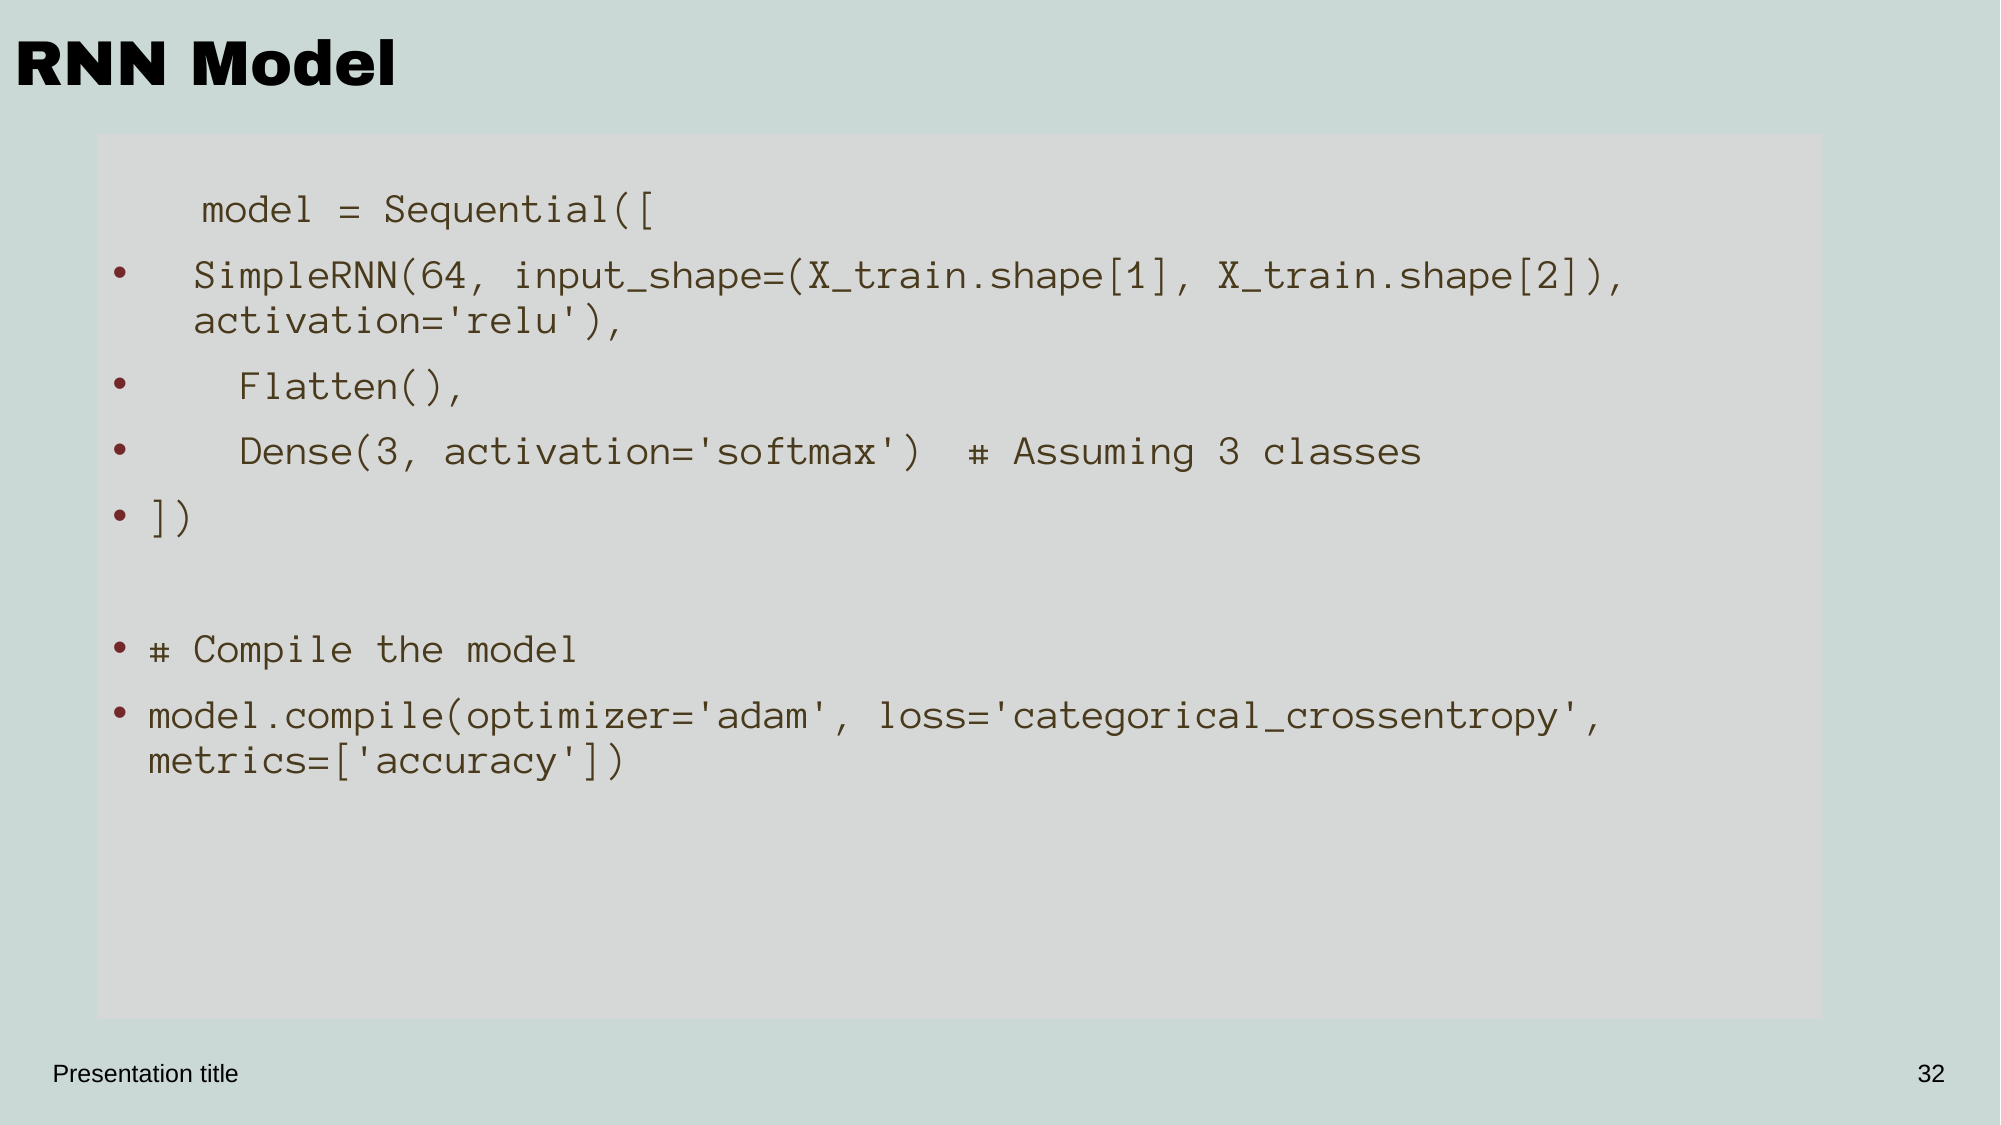

RNN Model
    model = Sequential([
  SimpleRNN(64, input_shape=(X_train.shape[1], X_train.shape[2]),          activation='relu'),
    Flatten(),
    Dense(3, activation='softmax')  # Assuming 3 classes
])

# Compile the model
model.compile(optimizer='adam', loss='categorical_crossentropy', metrics=['accuracy'])

Presentation title
32